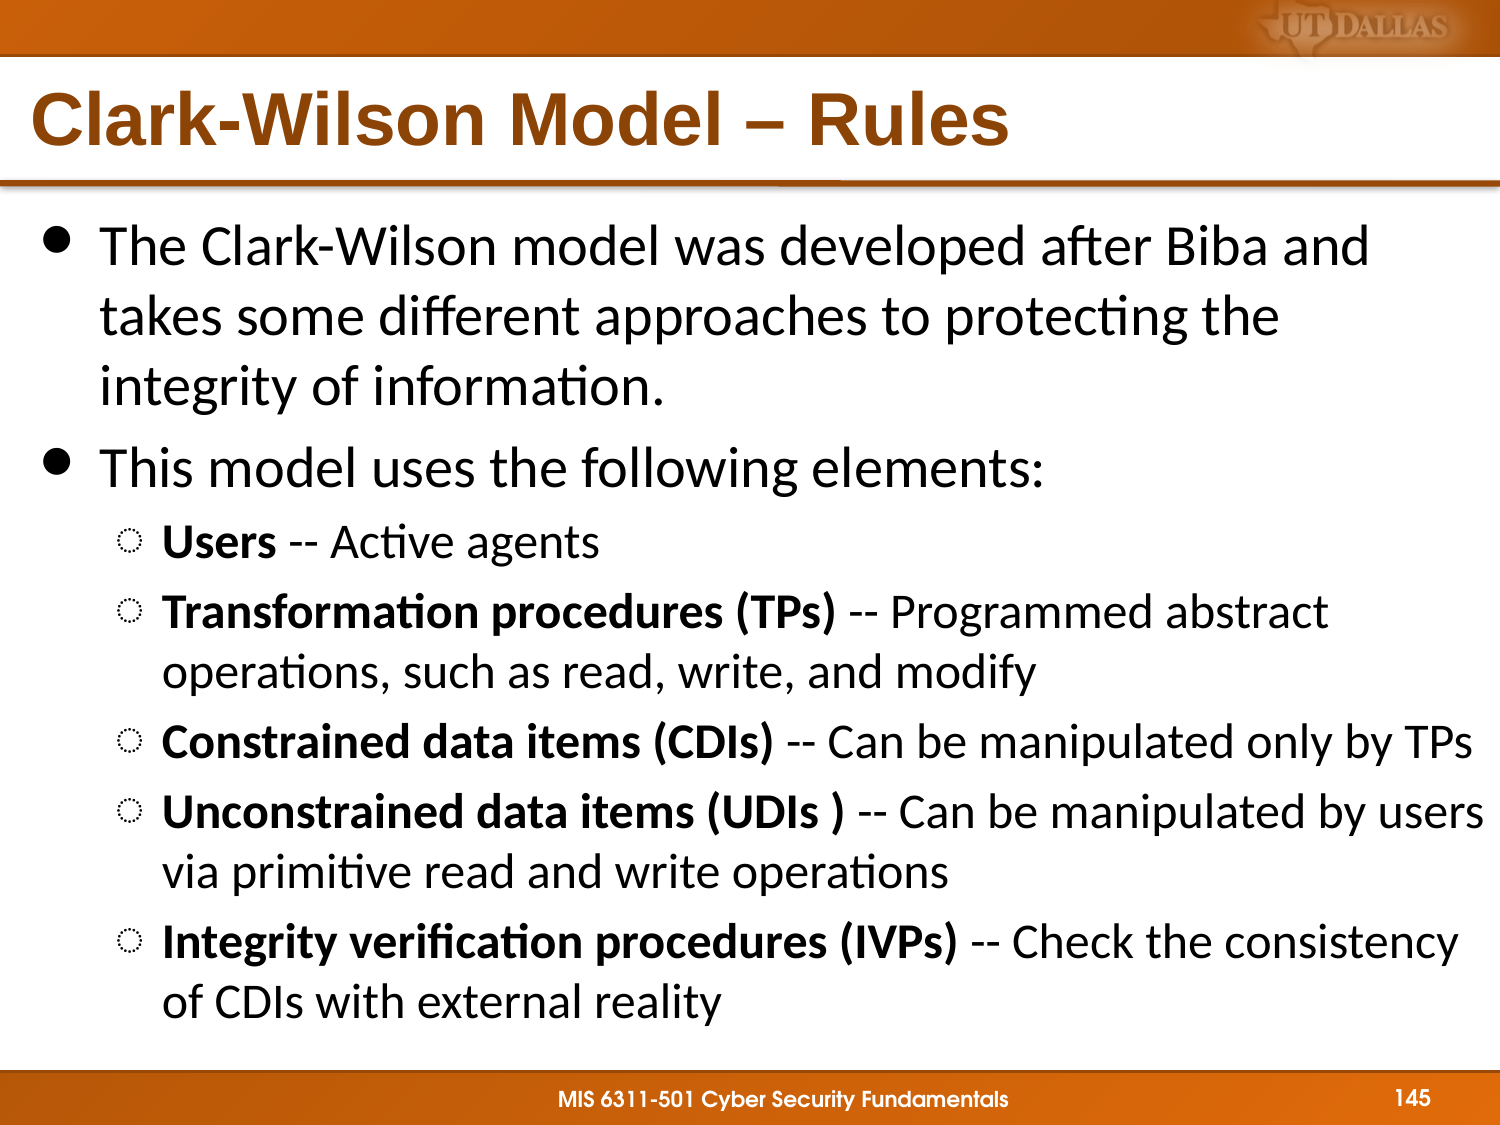

# Clark-Wilson Model – Rules
The Clark-Wilson model was developed after Biba and takes some different approaches to protecting the integrity of information.
This model uses the following elements:
Users -- Active agents
Transformation procedures (TPs) -- Programmed abstract operations, such as read, write, and modify
Constrained data items (CDIs) -- Can be manipulated only by TPs
Unconstrained data items (UDIs ) -- Can be manipulated by users via primitive read and write operations
Integrity verification procedures (IVPs) -- Check the consistency of CDIs with external reality
145